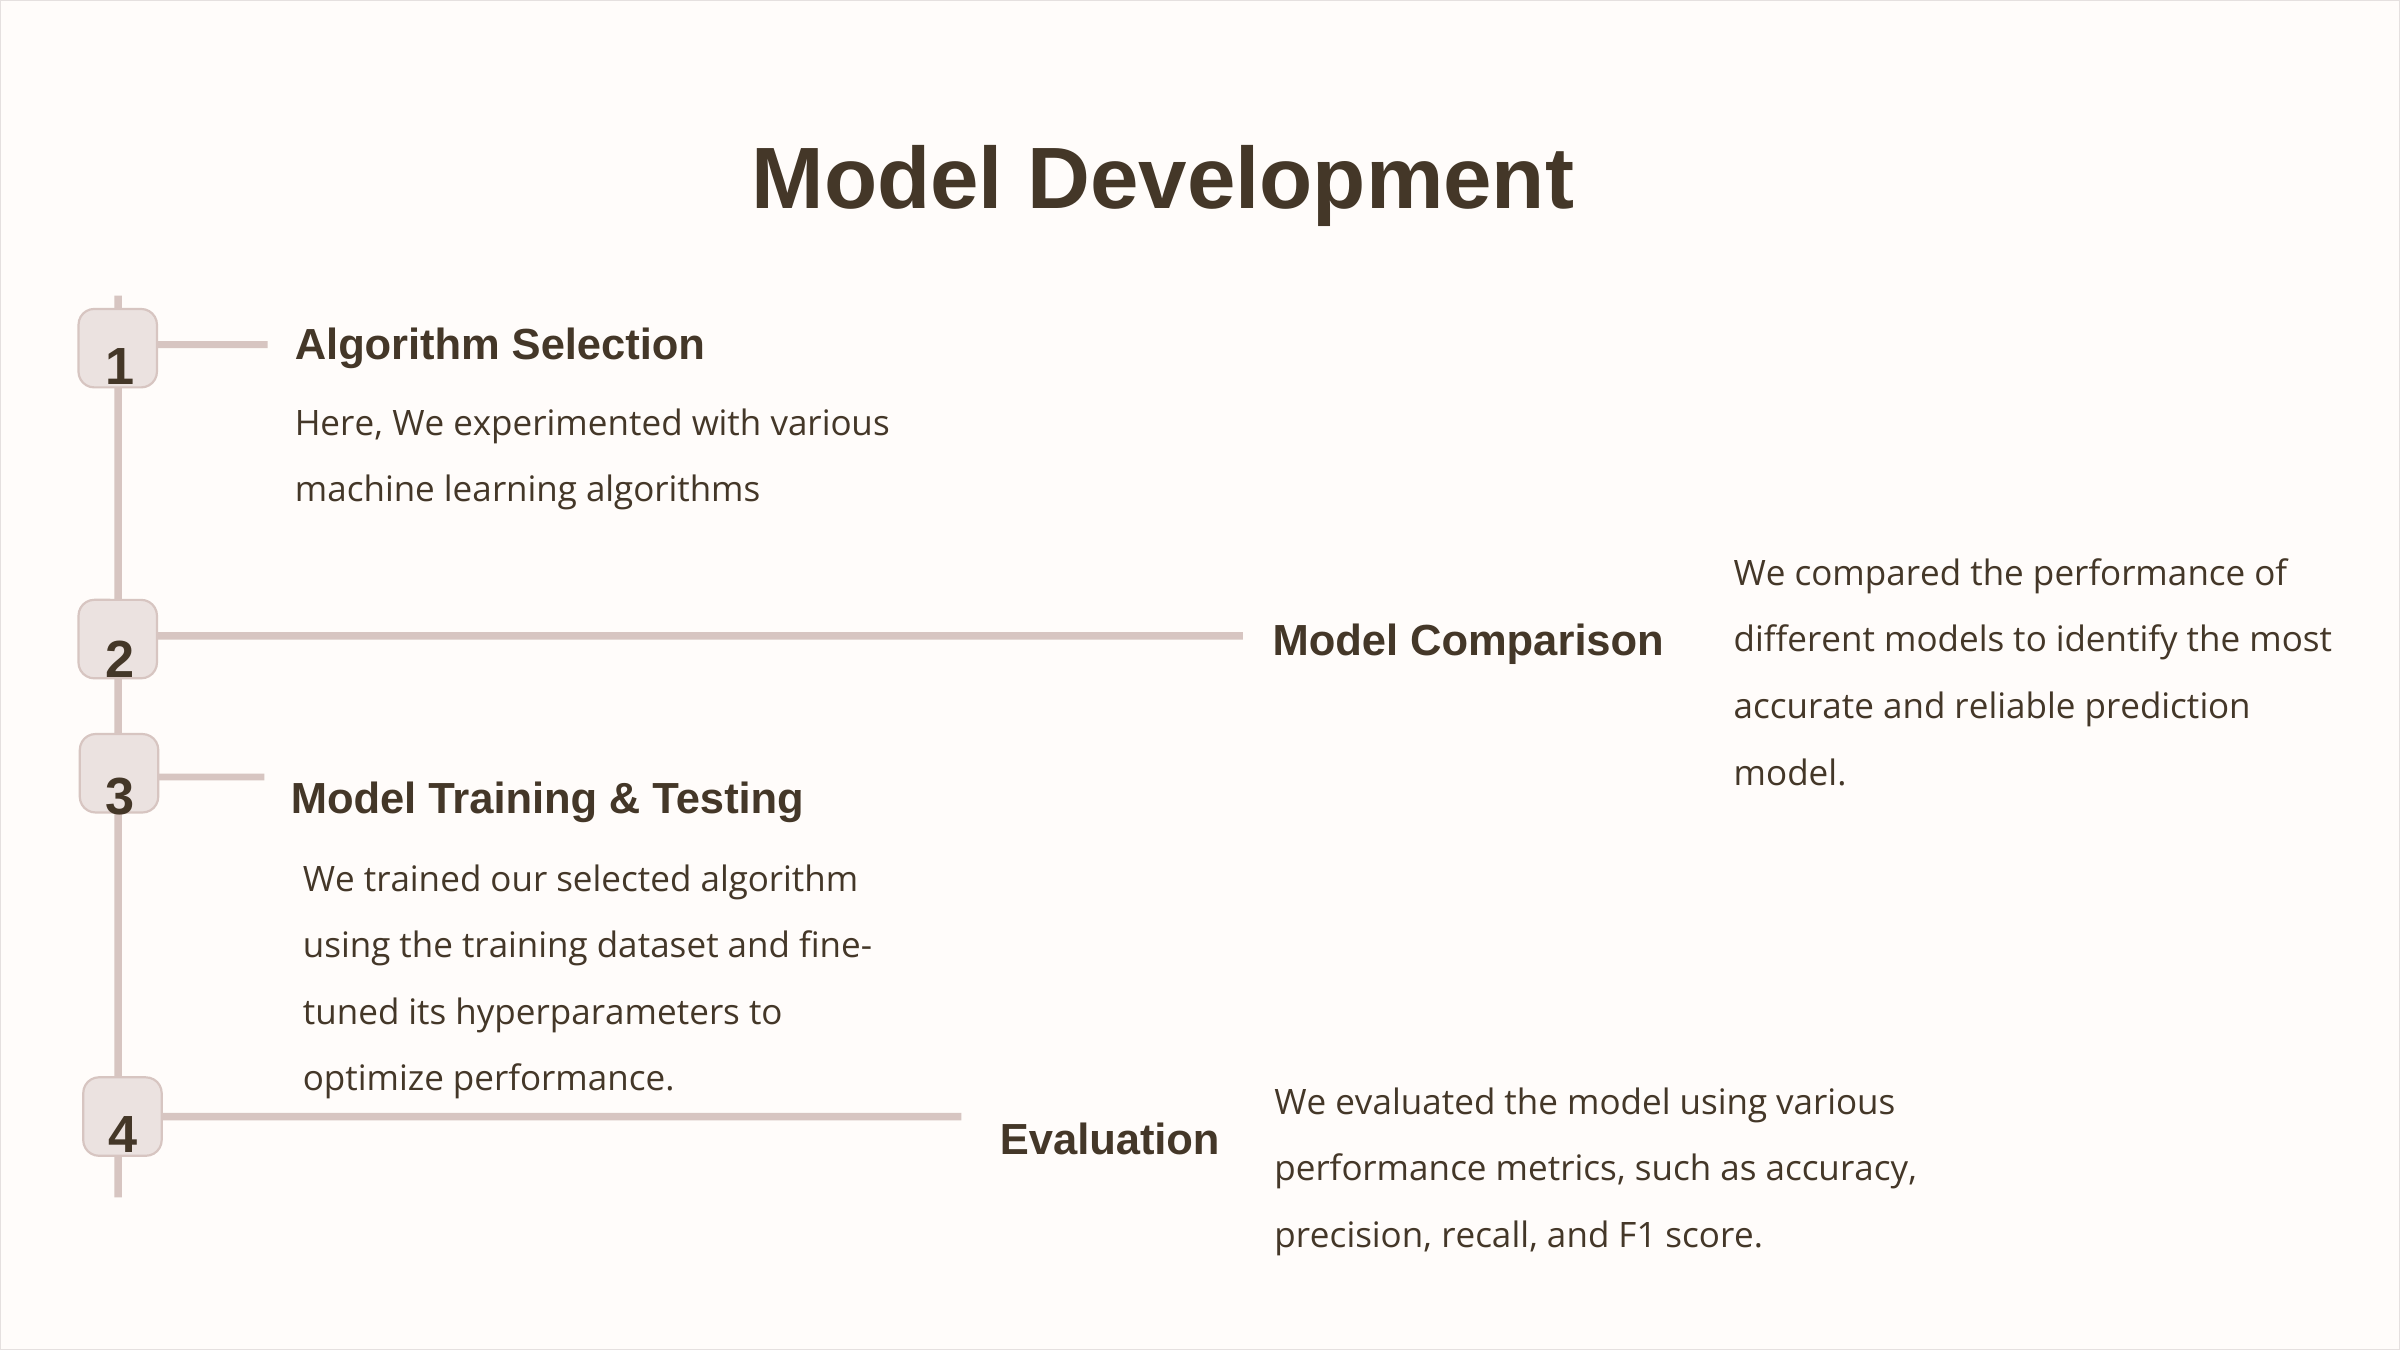

Model Development

Algorithm Selection
1

Here, We experimented with various machine learning algorithms
We compared the performance of different models to identify the most accurate and reliable prediction model.
Model Comparison

2

3
Model Training & Testing

We trained our selected algorithm using the training dataset and fine-tuned its hyperparameters to optimize performance.
We evaluated the model using various performance metrics, such as accuracy, precision, recall, and F1 score.
4

Evaluation